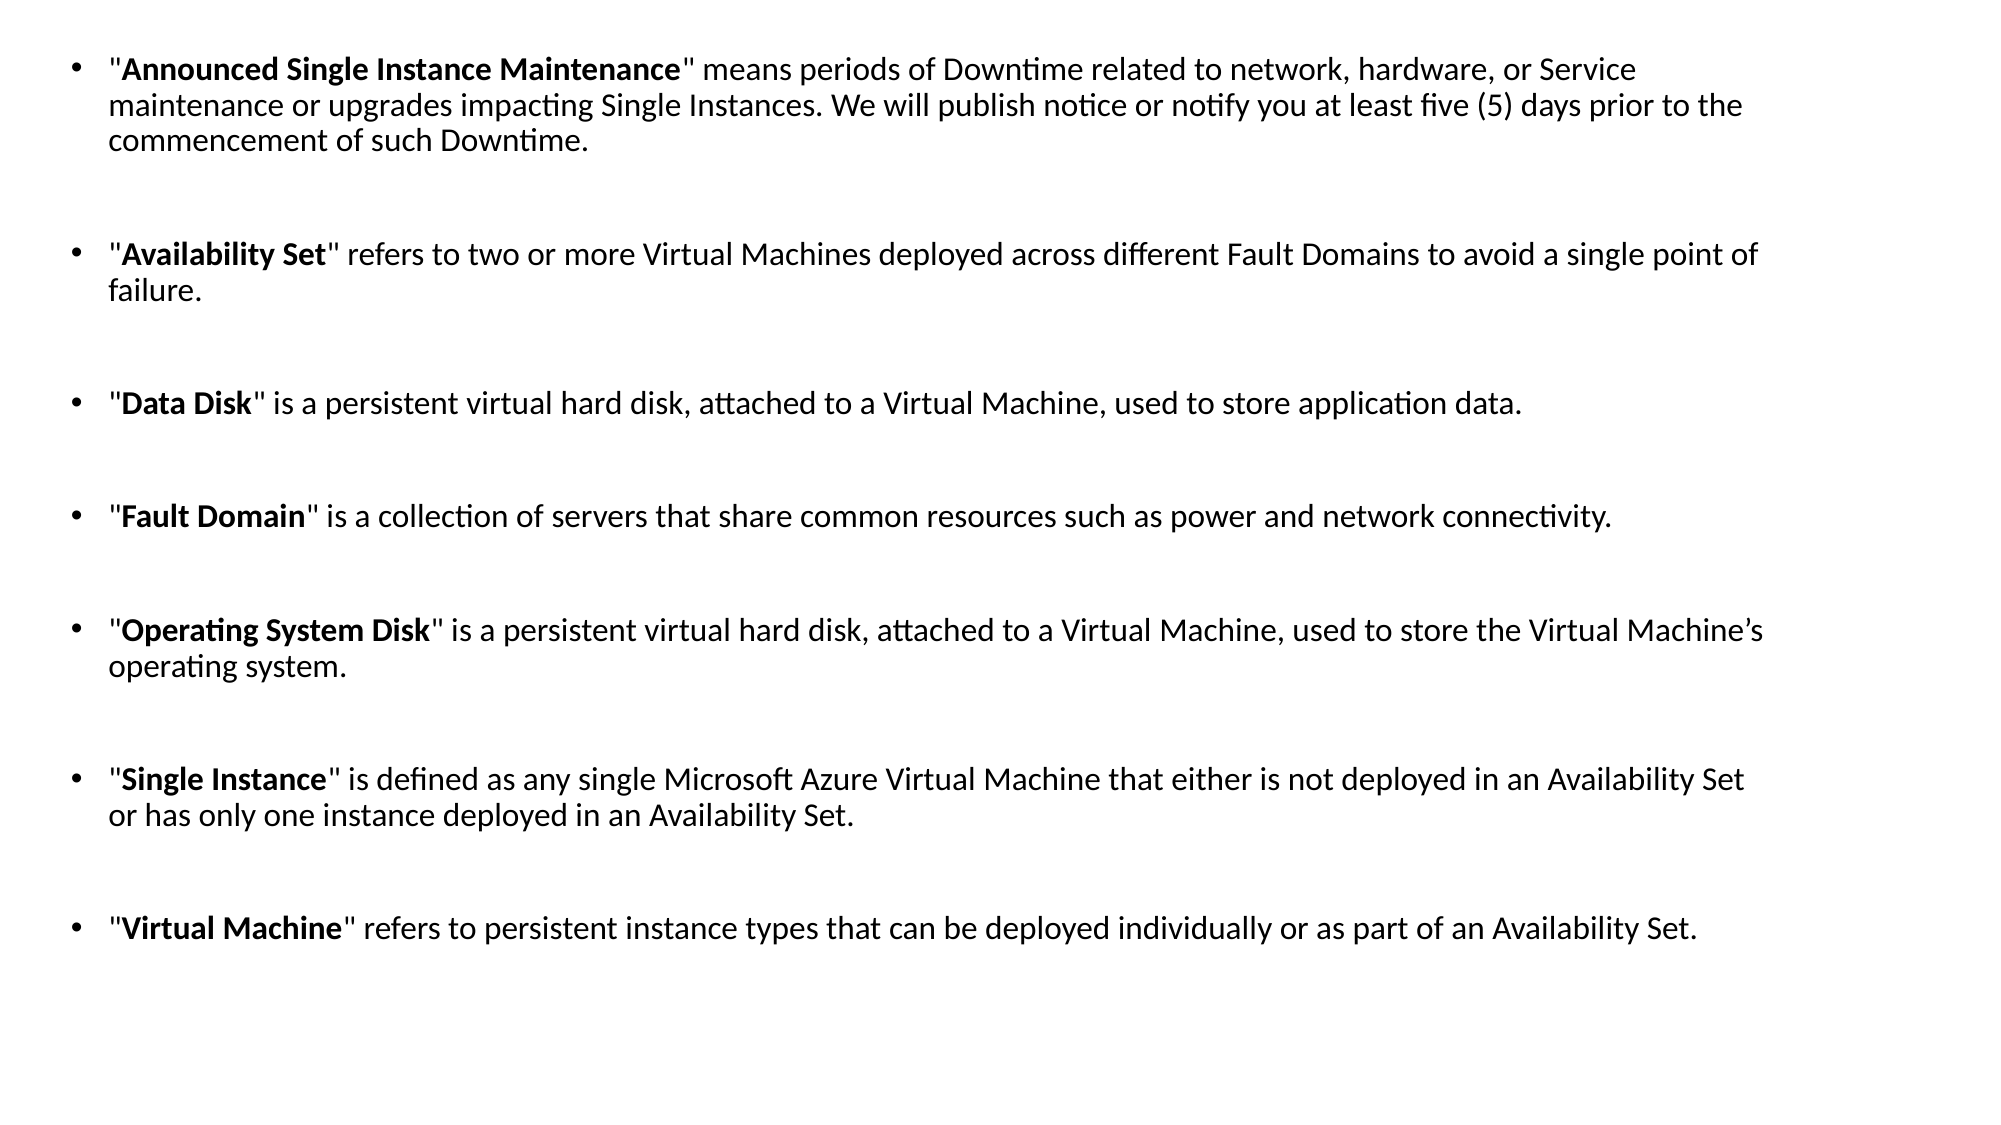

"Announced Single Instance Maintenance" means periods of Downtime related to network, hardware, or Service maintenance or upgrades impacting Single Instances. We will publish notice or notify you at least five (5) days prior to the commencement of such Downtime.

"Availability Set" refers to two or more Virtual Machines deployed across different Fault Domains to avoid a single point of failure.

"Data Disk" is a persistent virtual hard disk, attached to a Virtual Machine, used to store application data.

"Fault Domain" is a collection of servers that share common resources such as power and network connectivity.

"Operating System Disk" is a persistent virtual hard disk, attached to a Virtual Machine, used to store the Virtual Machine’s operating system.

"Single Instance" is defined as any single Microsoft Azure Virtual Machine that either is not deployed in an Availability Set or has only one instance deployed in an Availability Set.

"Virtual Machine" refers to persistent instance types that can be deployed individually or as part of an Availability Set.